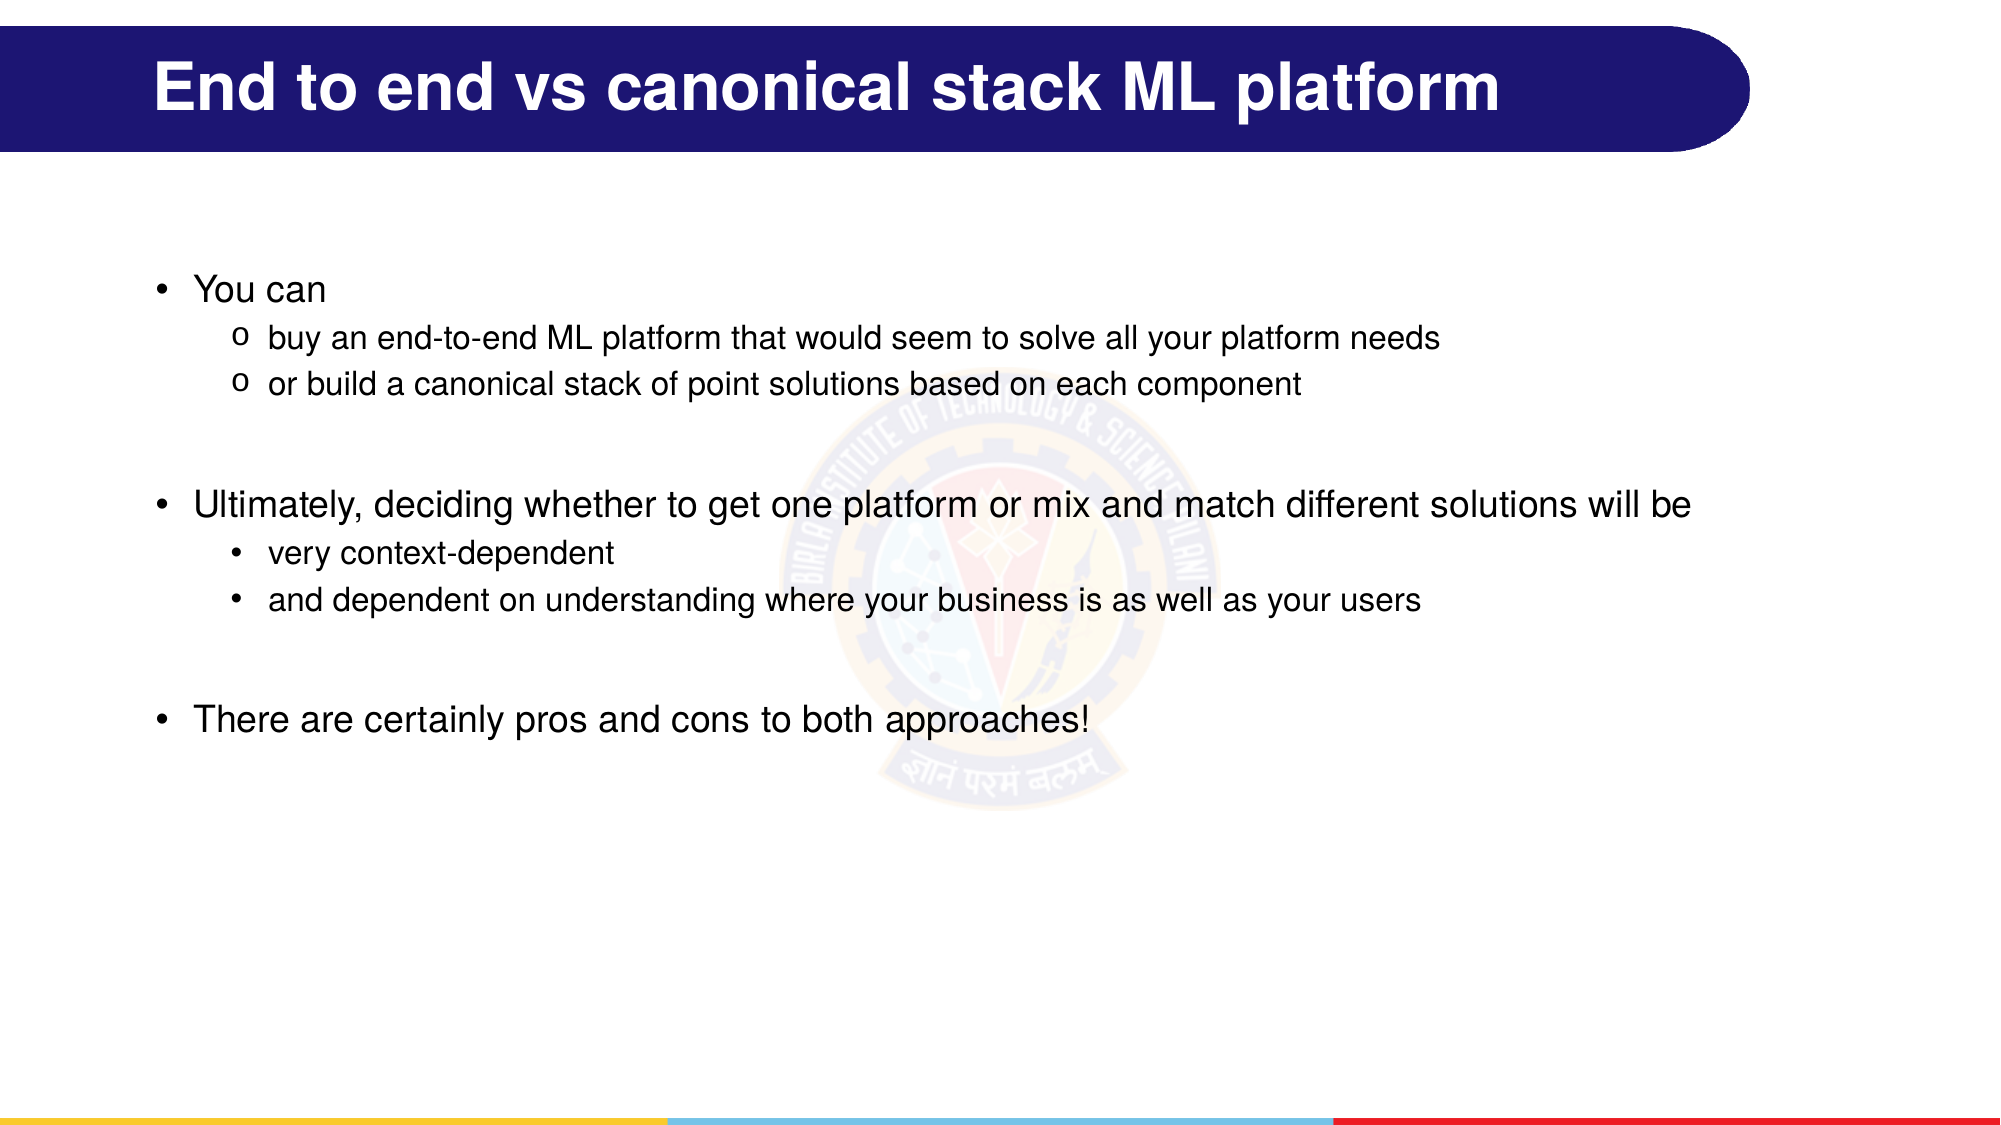

# End to end vs canonical stack ML platform

You can
buy an end-to-end ML platform that would seem to solve all your platform needs
or build a canonical stack of point solutions based on each component

Ultimately, deciding whether to get one platform or mix and match different solutions will be
very context-dependent
and dependent on understanding where your business is as well as your users

There are certainly pros and cons to both approaches!